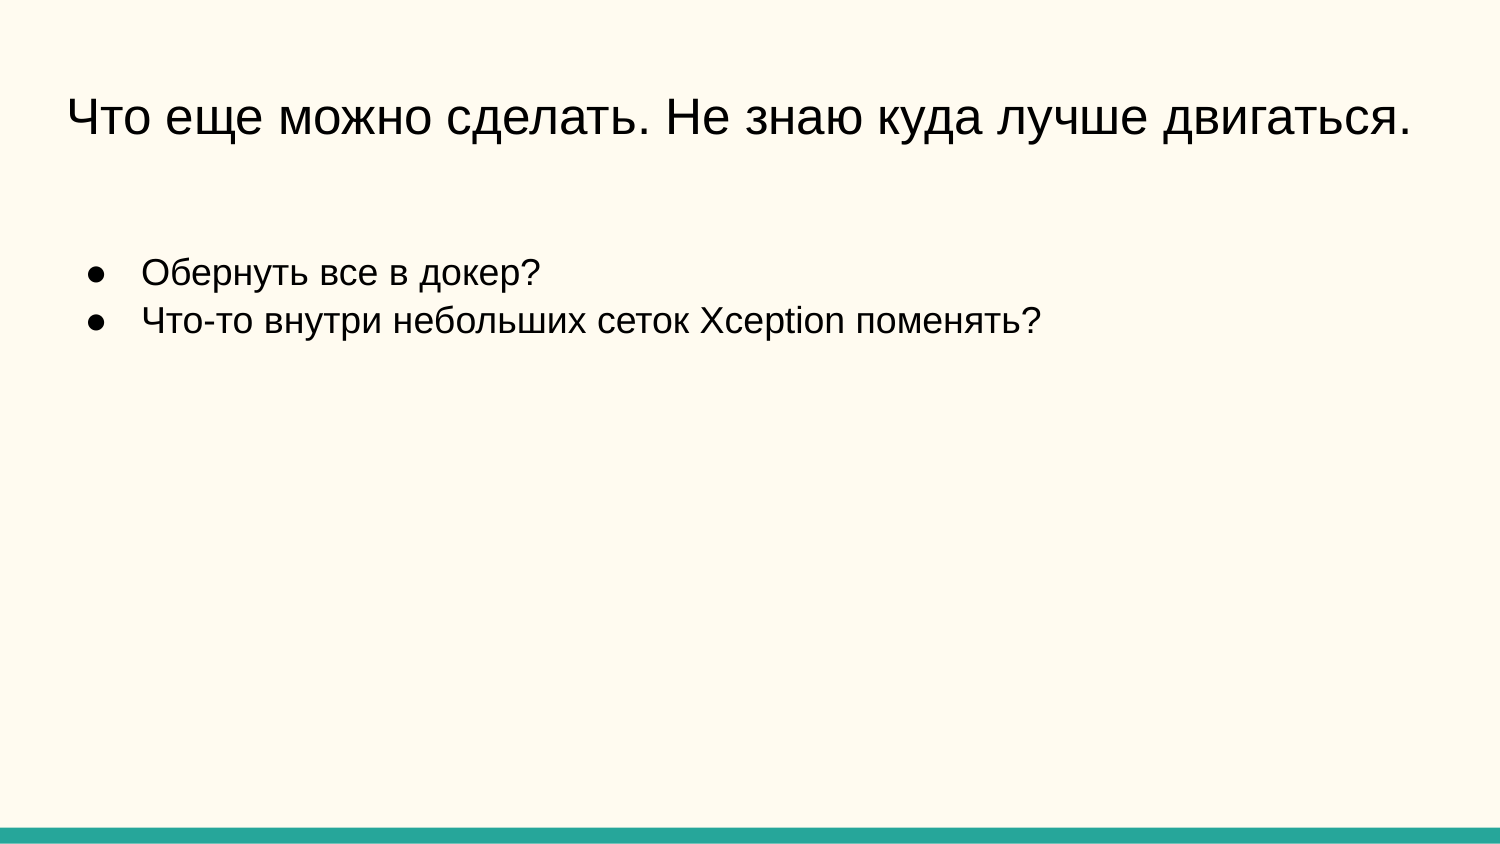

# Что еще можно сделать. Не знаю куда лучше двигаться.
Обернуть все в докер?
Что-то внутри небольших сеток Xception поменять?